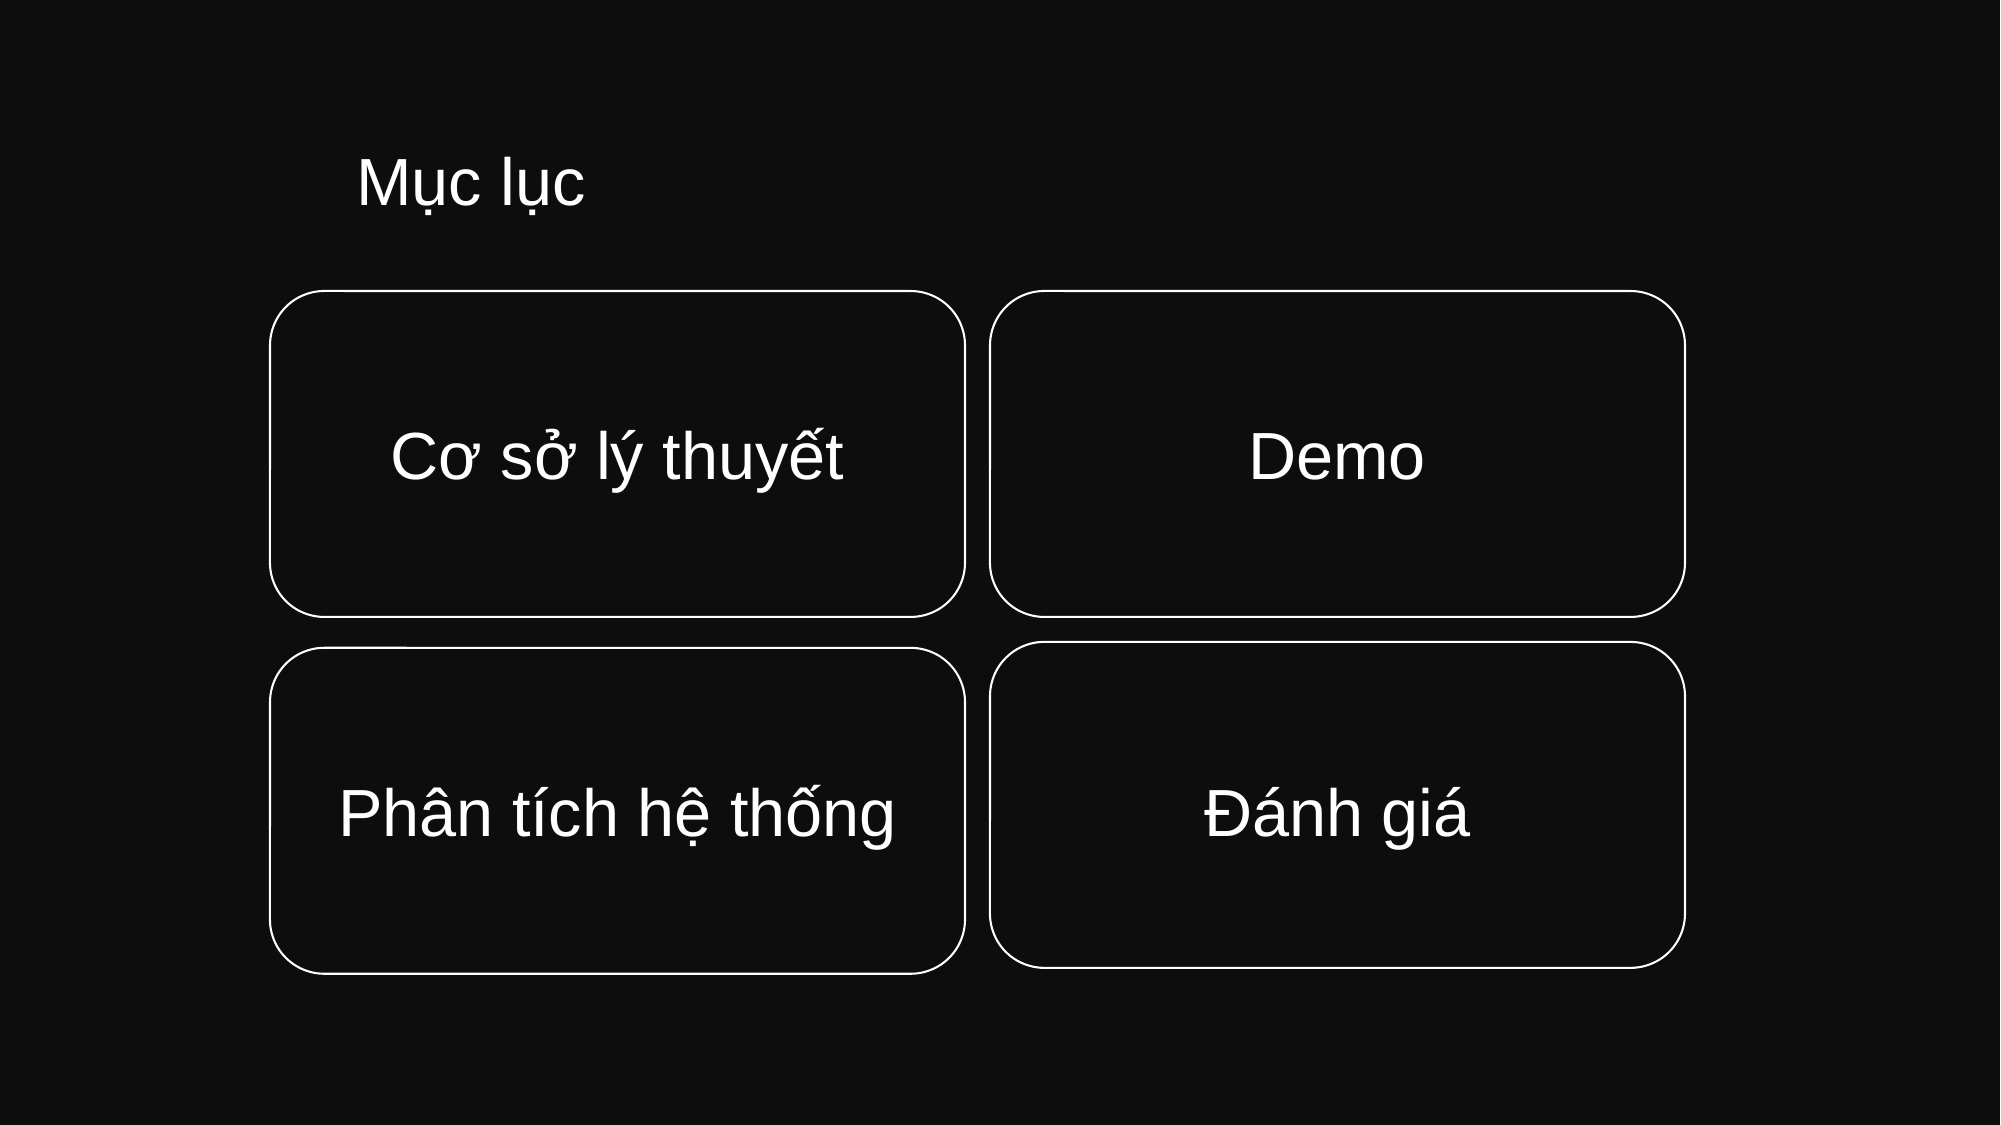

Mục lục

Cơ sở lý thuyết
Demo

Phân tích hệ thống
Đánh giá